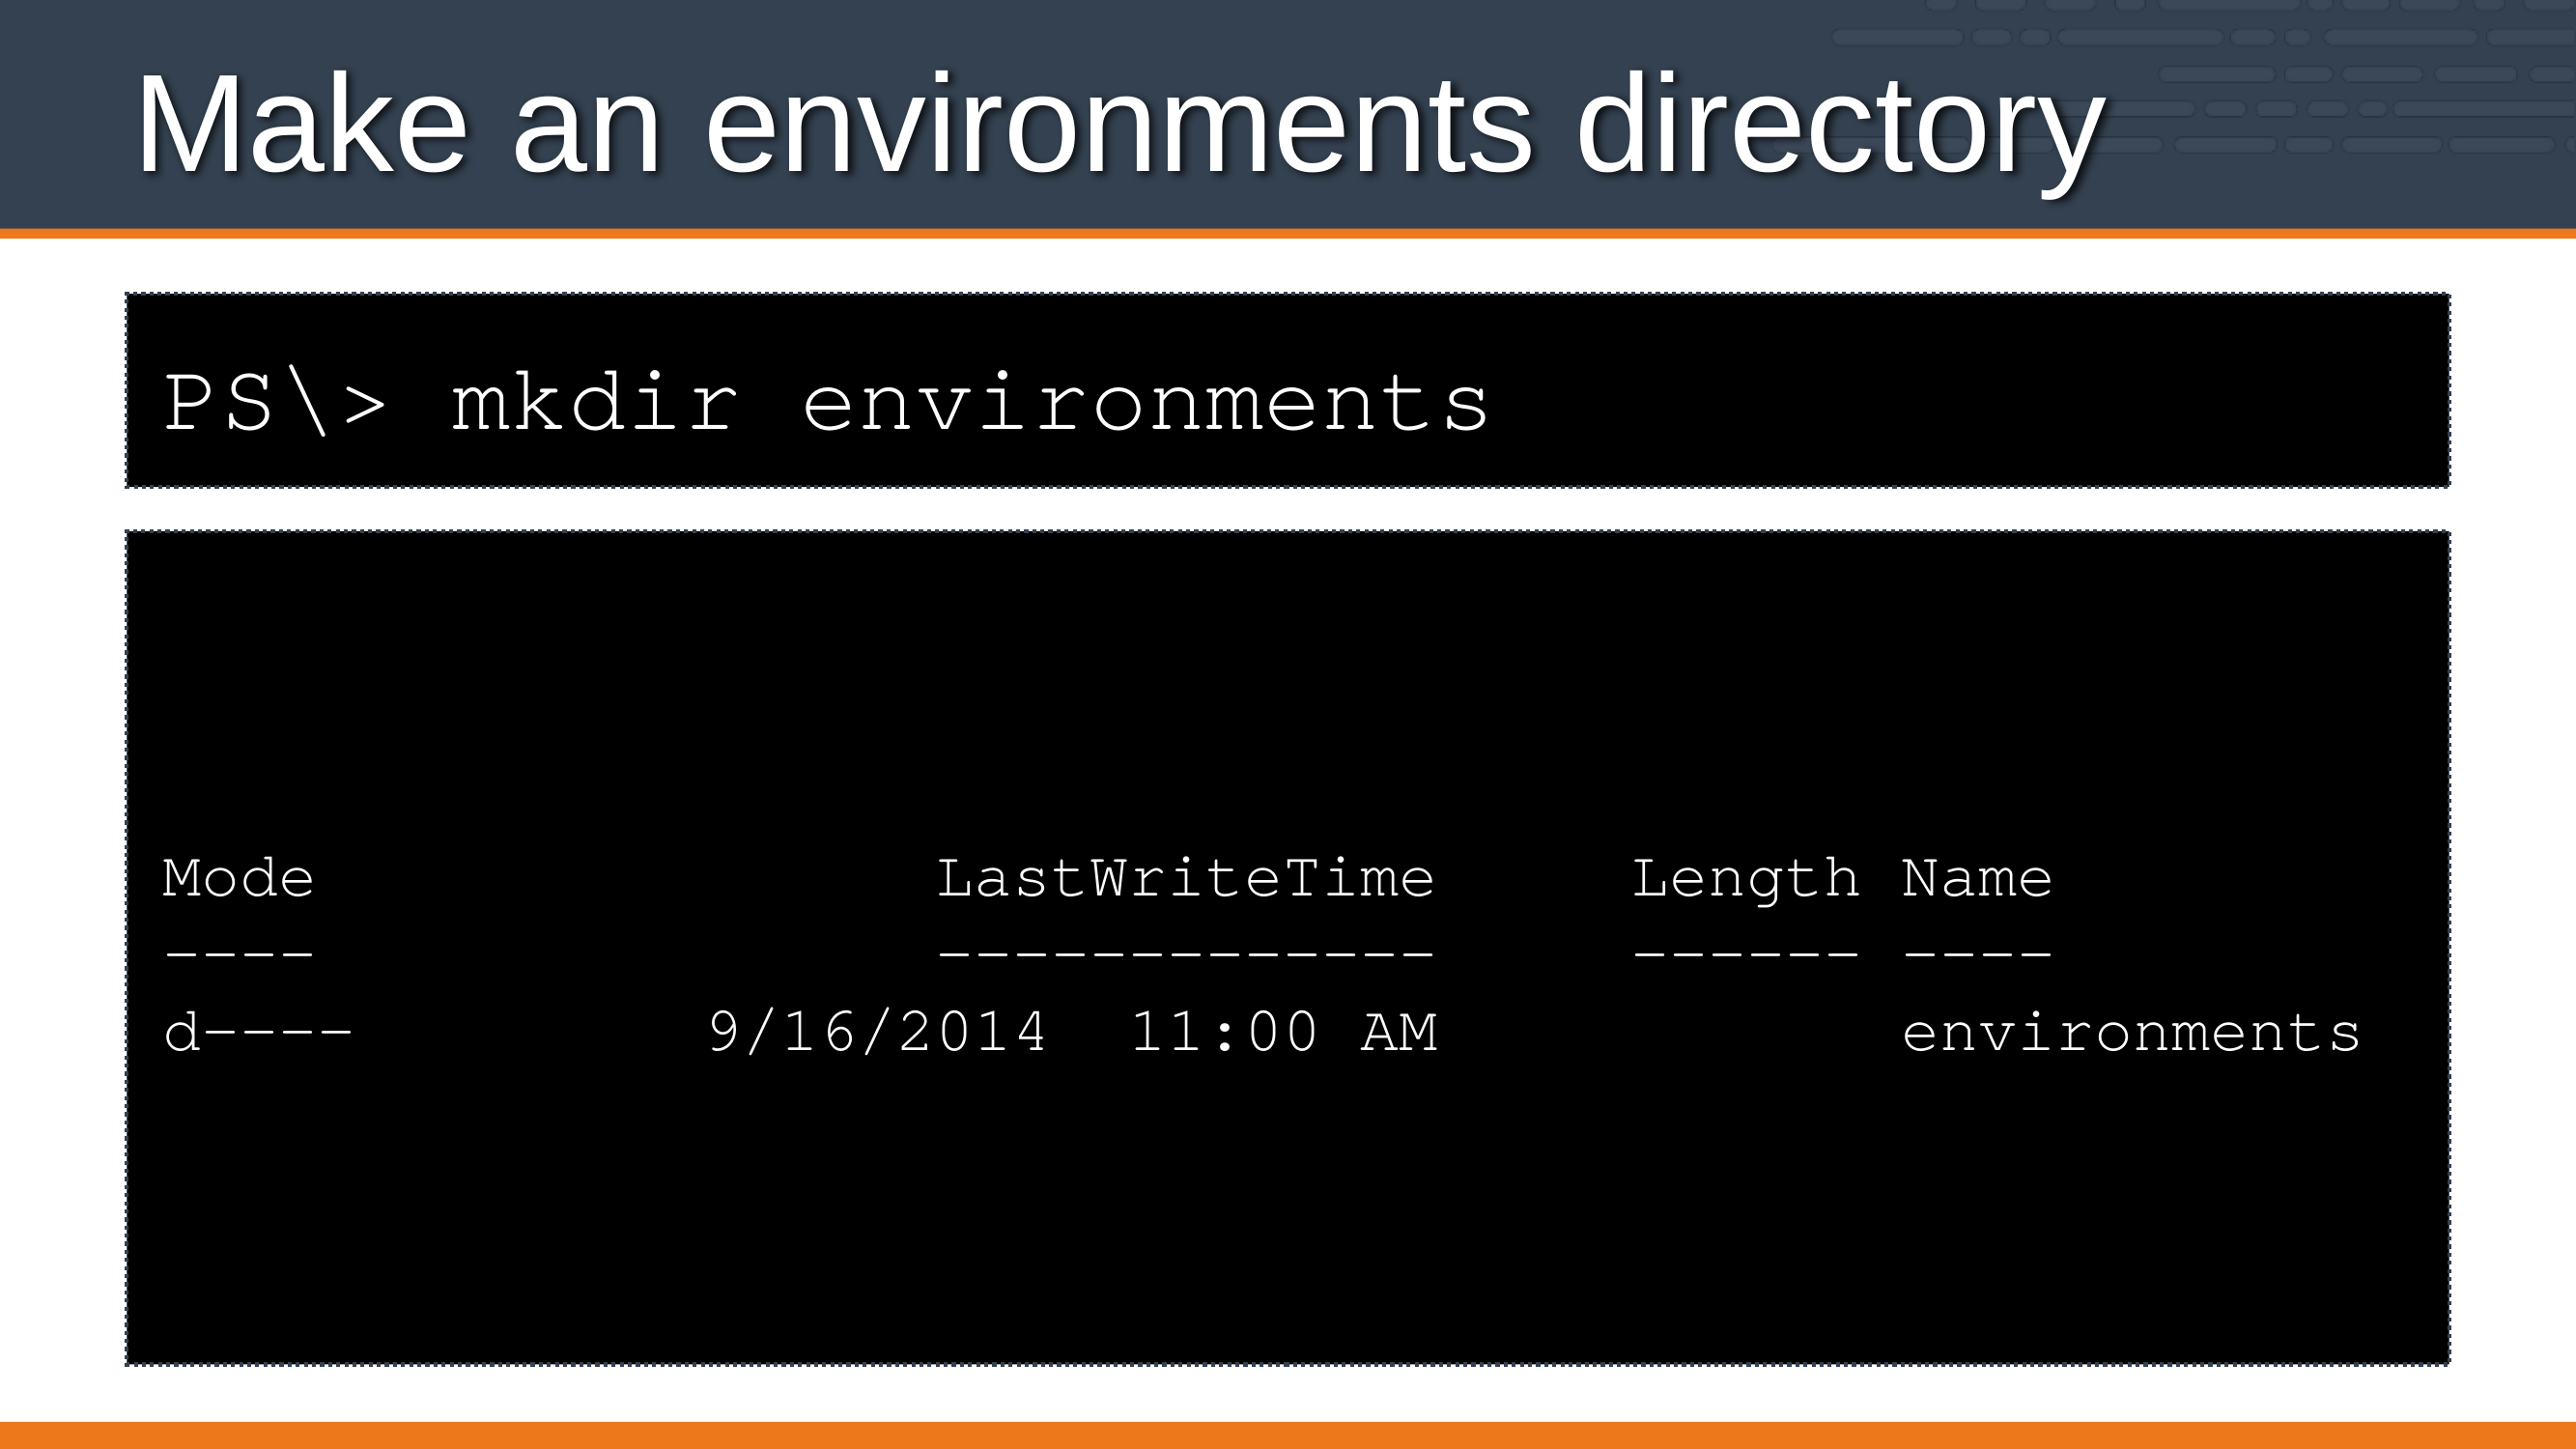

# Make an environments directory
PS\> mkdir environments
Mode                LastWriteTime     Length Name
----                -------------     ------ ----
d----         9/16/2014  11:00 AM            environments